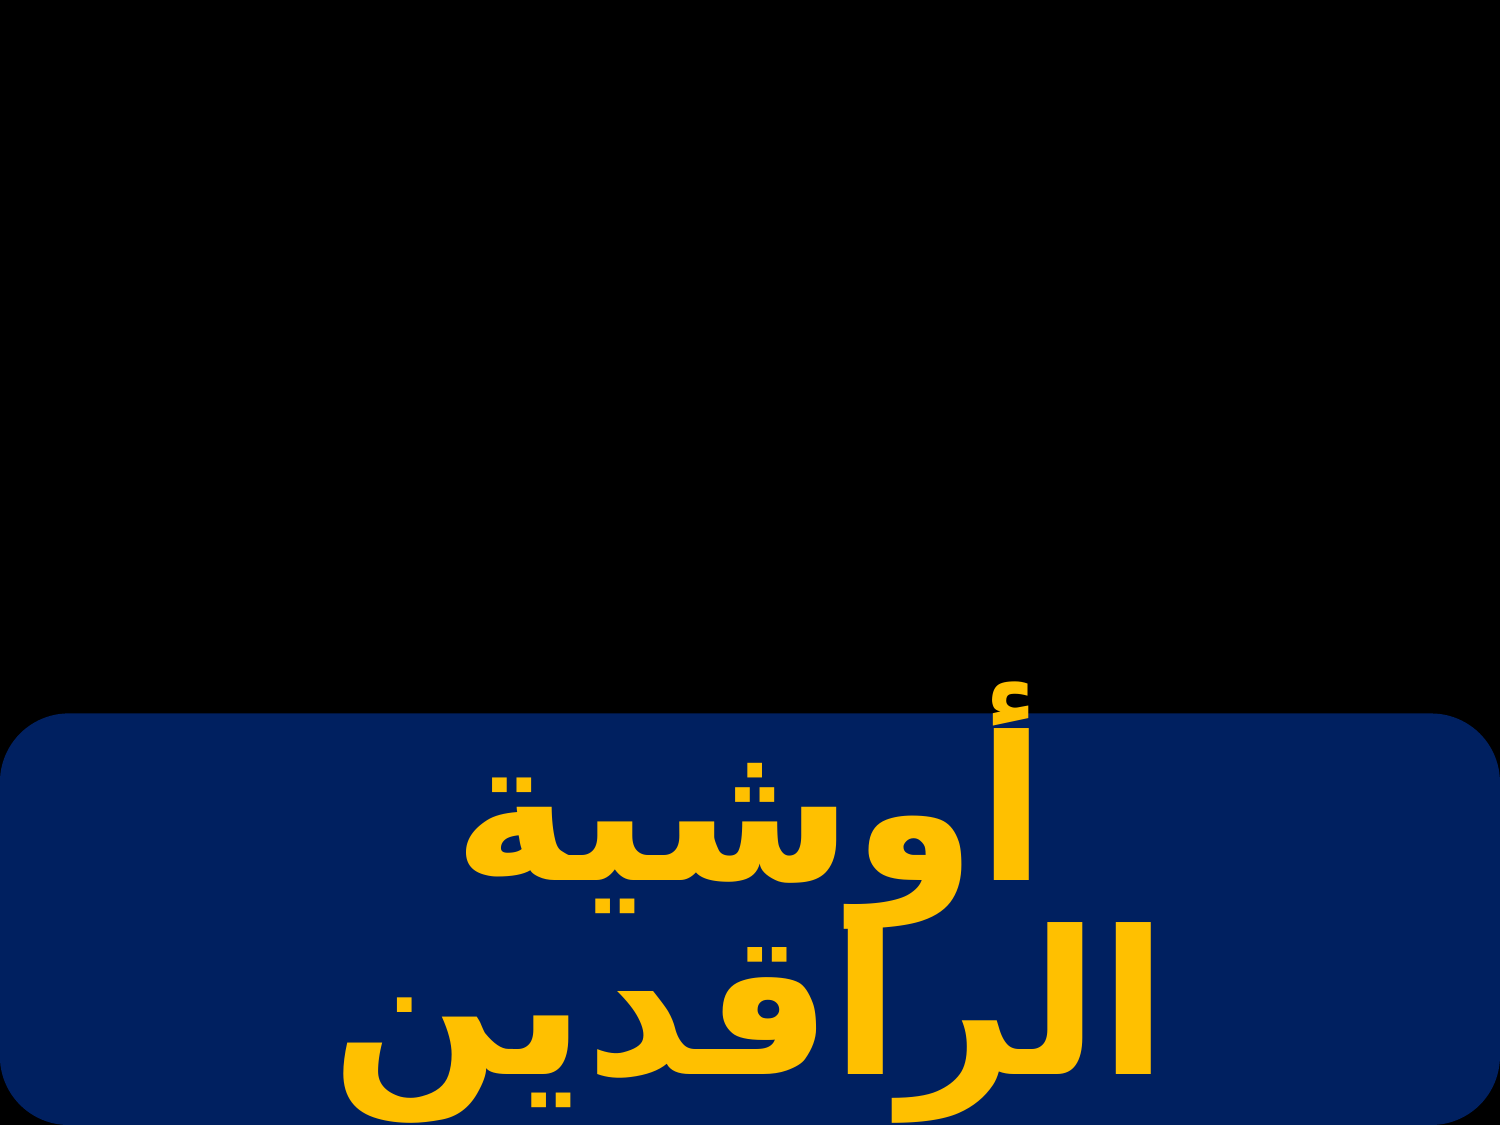

| أوشية الراقدين |
| --- |